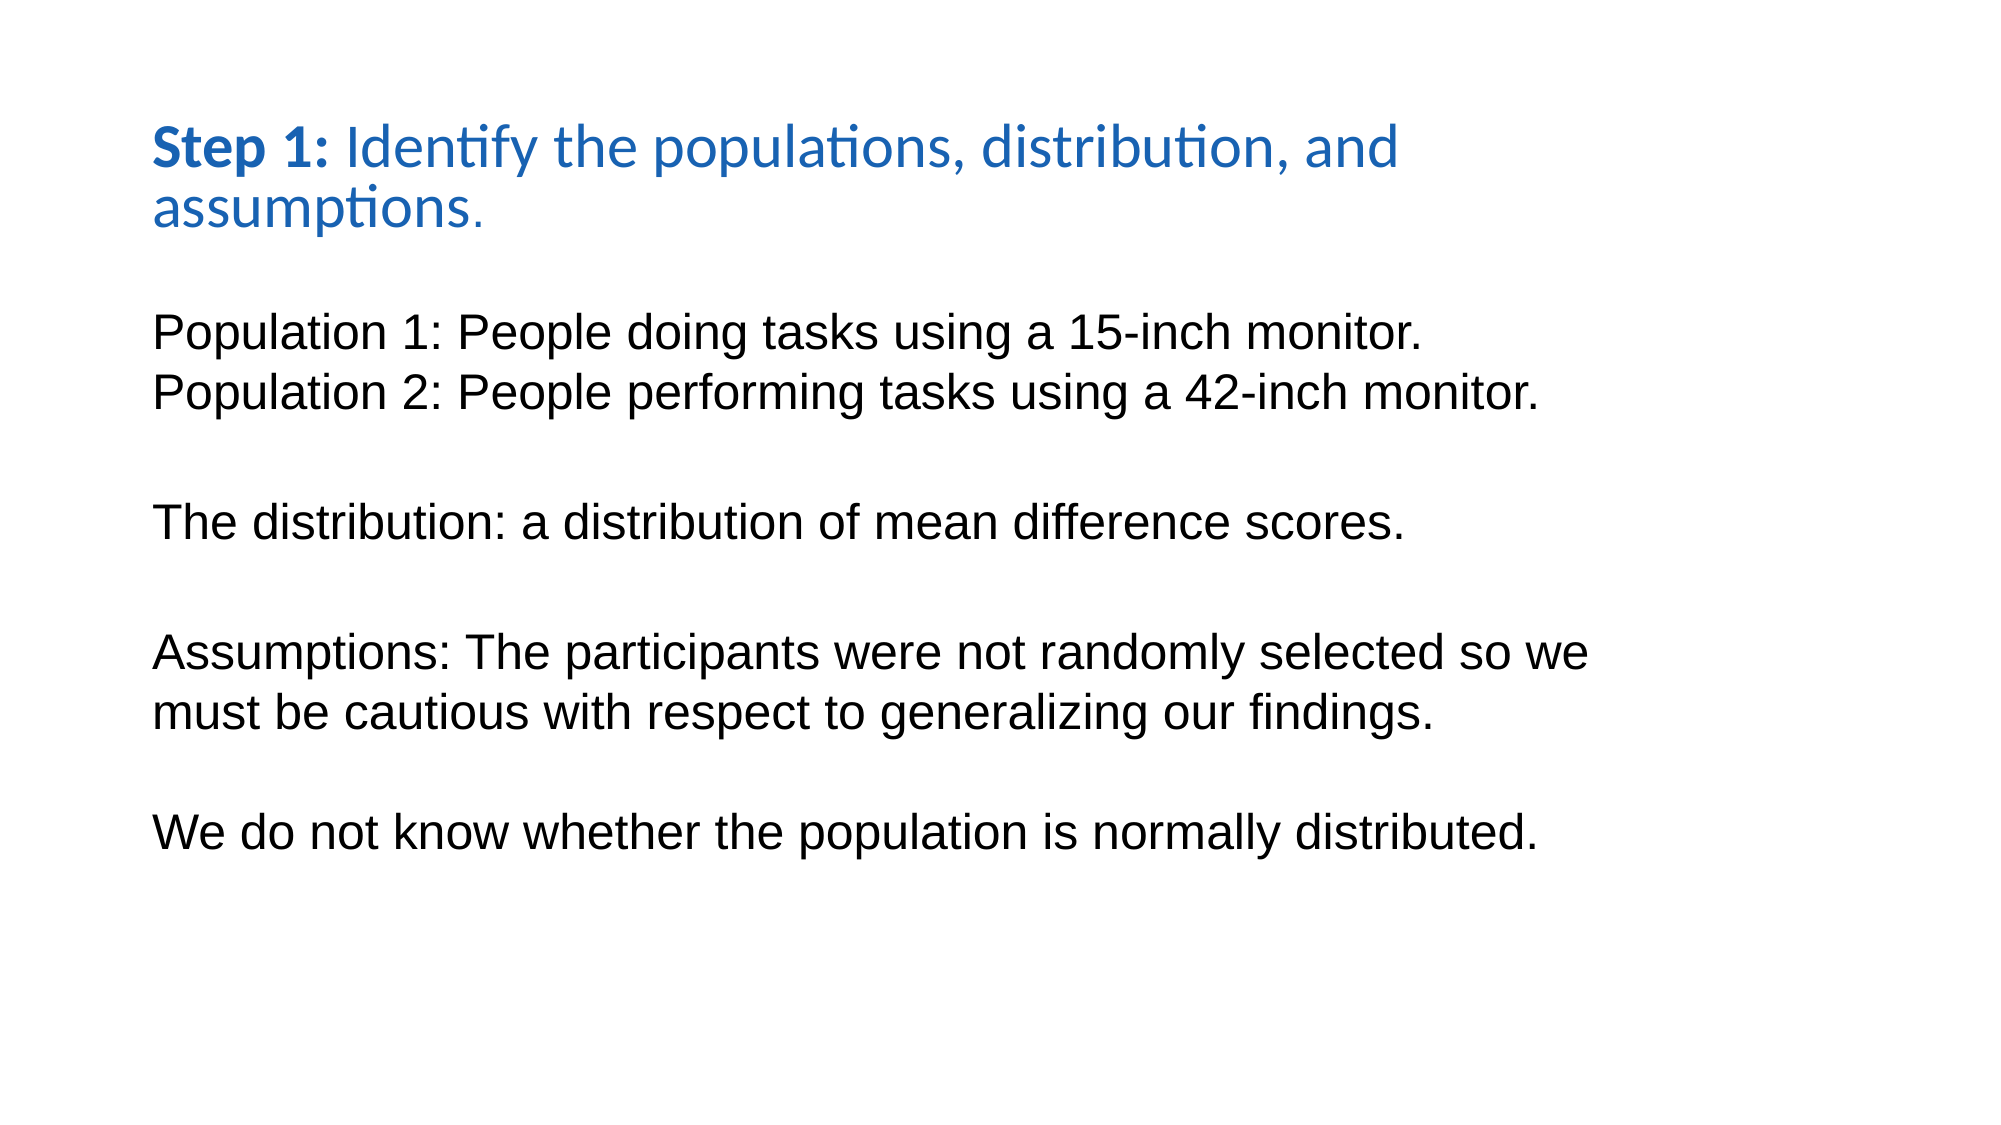

Step 1: Identify the populations, distribution, and assumptions.

Population 1: People doing tasks using a 15-inch monitor.
Population 2: People performing tasks using a 42-inch monitor.

The distribution: a distribution of mean difference scores.

Assumptions: The participants were not randomly selected so we must be cautious with respect to generalizing our findings.

We do not know whether the population is normally distributed.